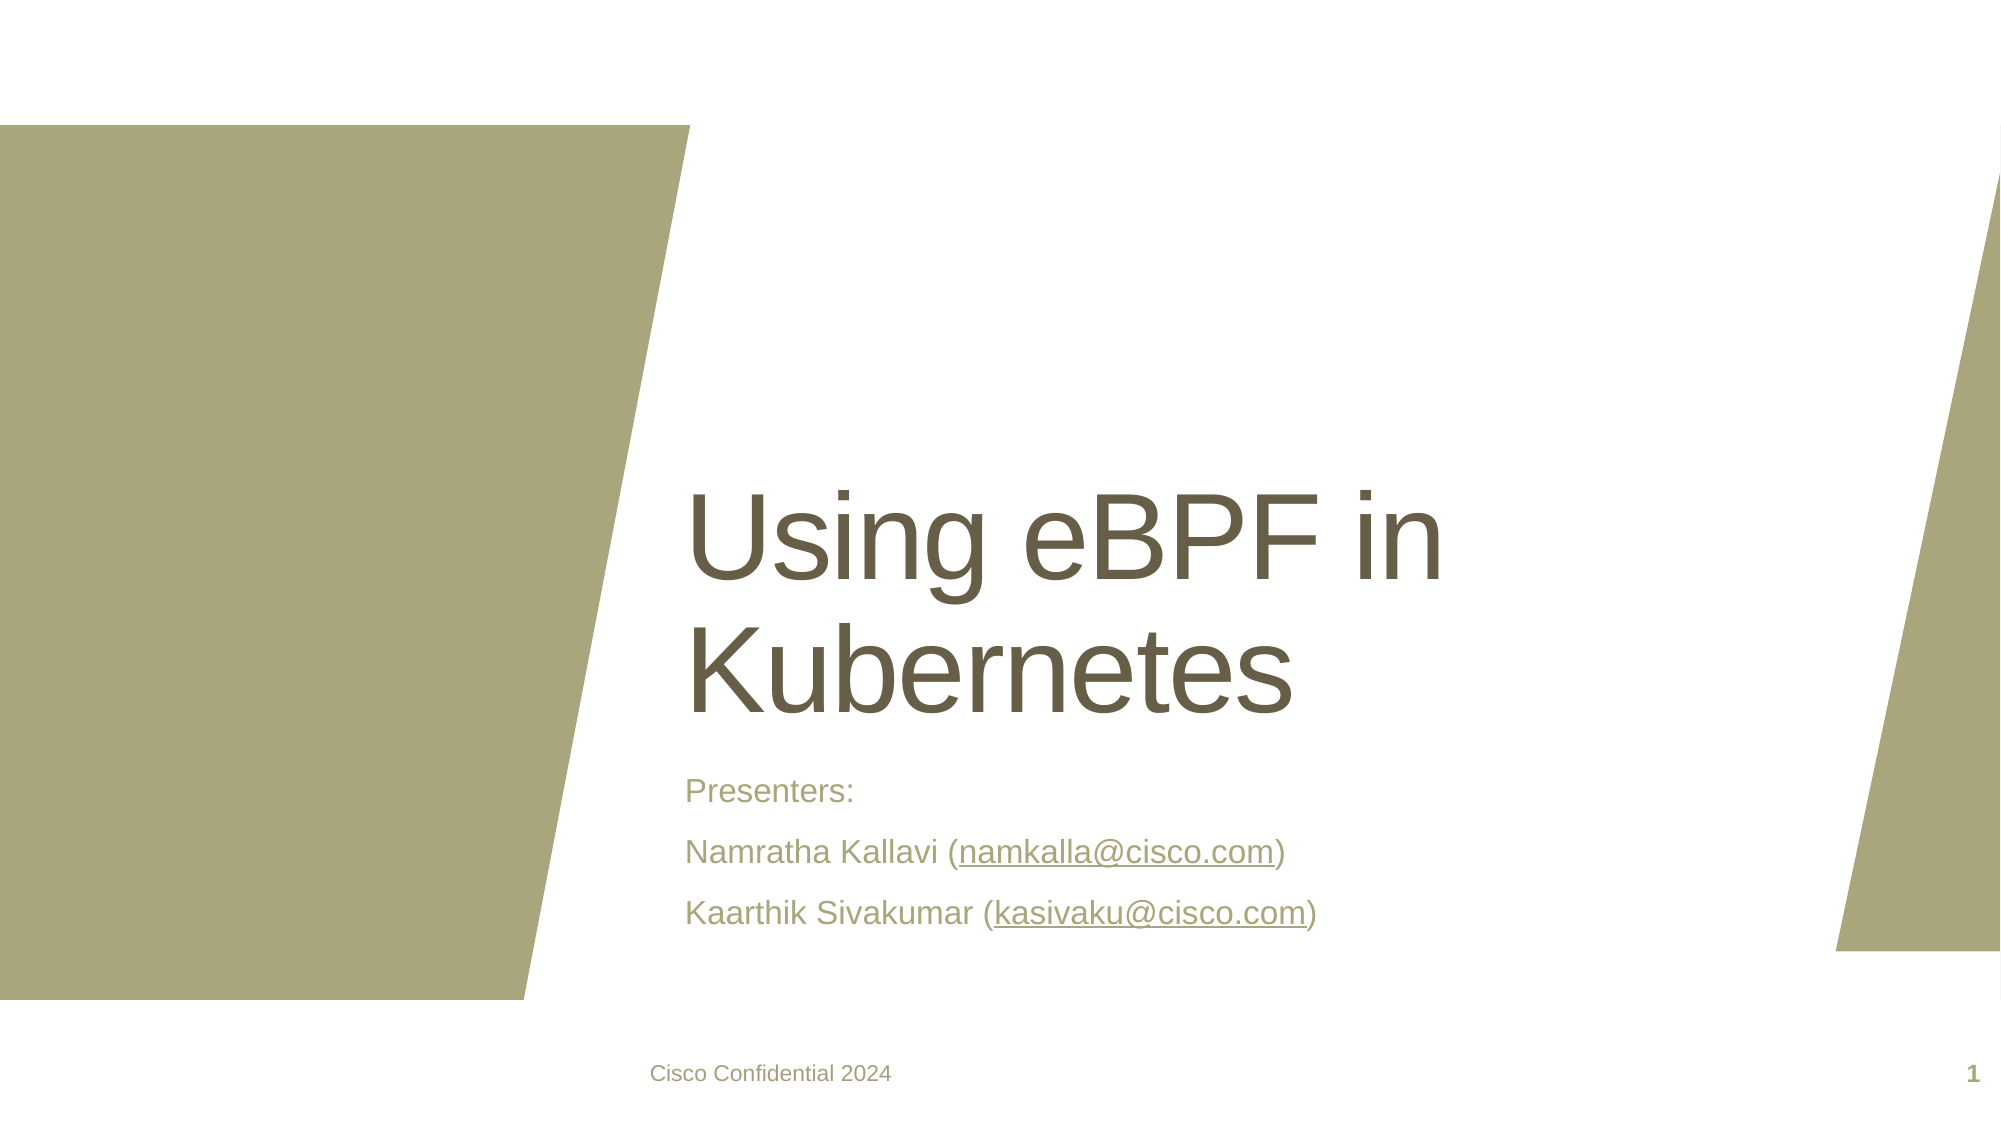

# Using eBPF in Kubernetes
Presenters:
Namratha Kallavi (namkalla@cisco.com)
Kaarthik Sivakumar (kasivaku@cisco.com)

Cisco Confidential 2024
1